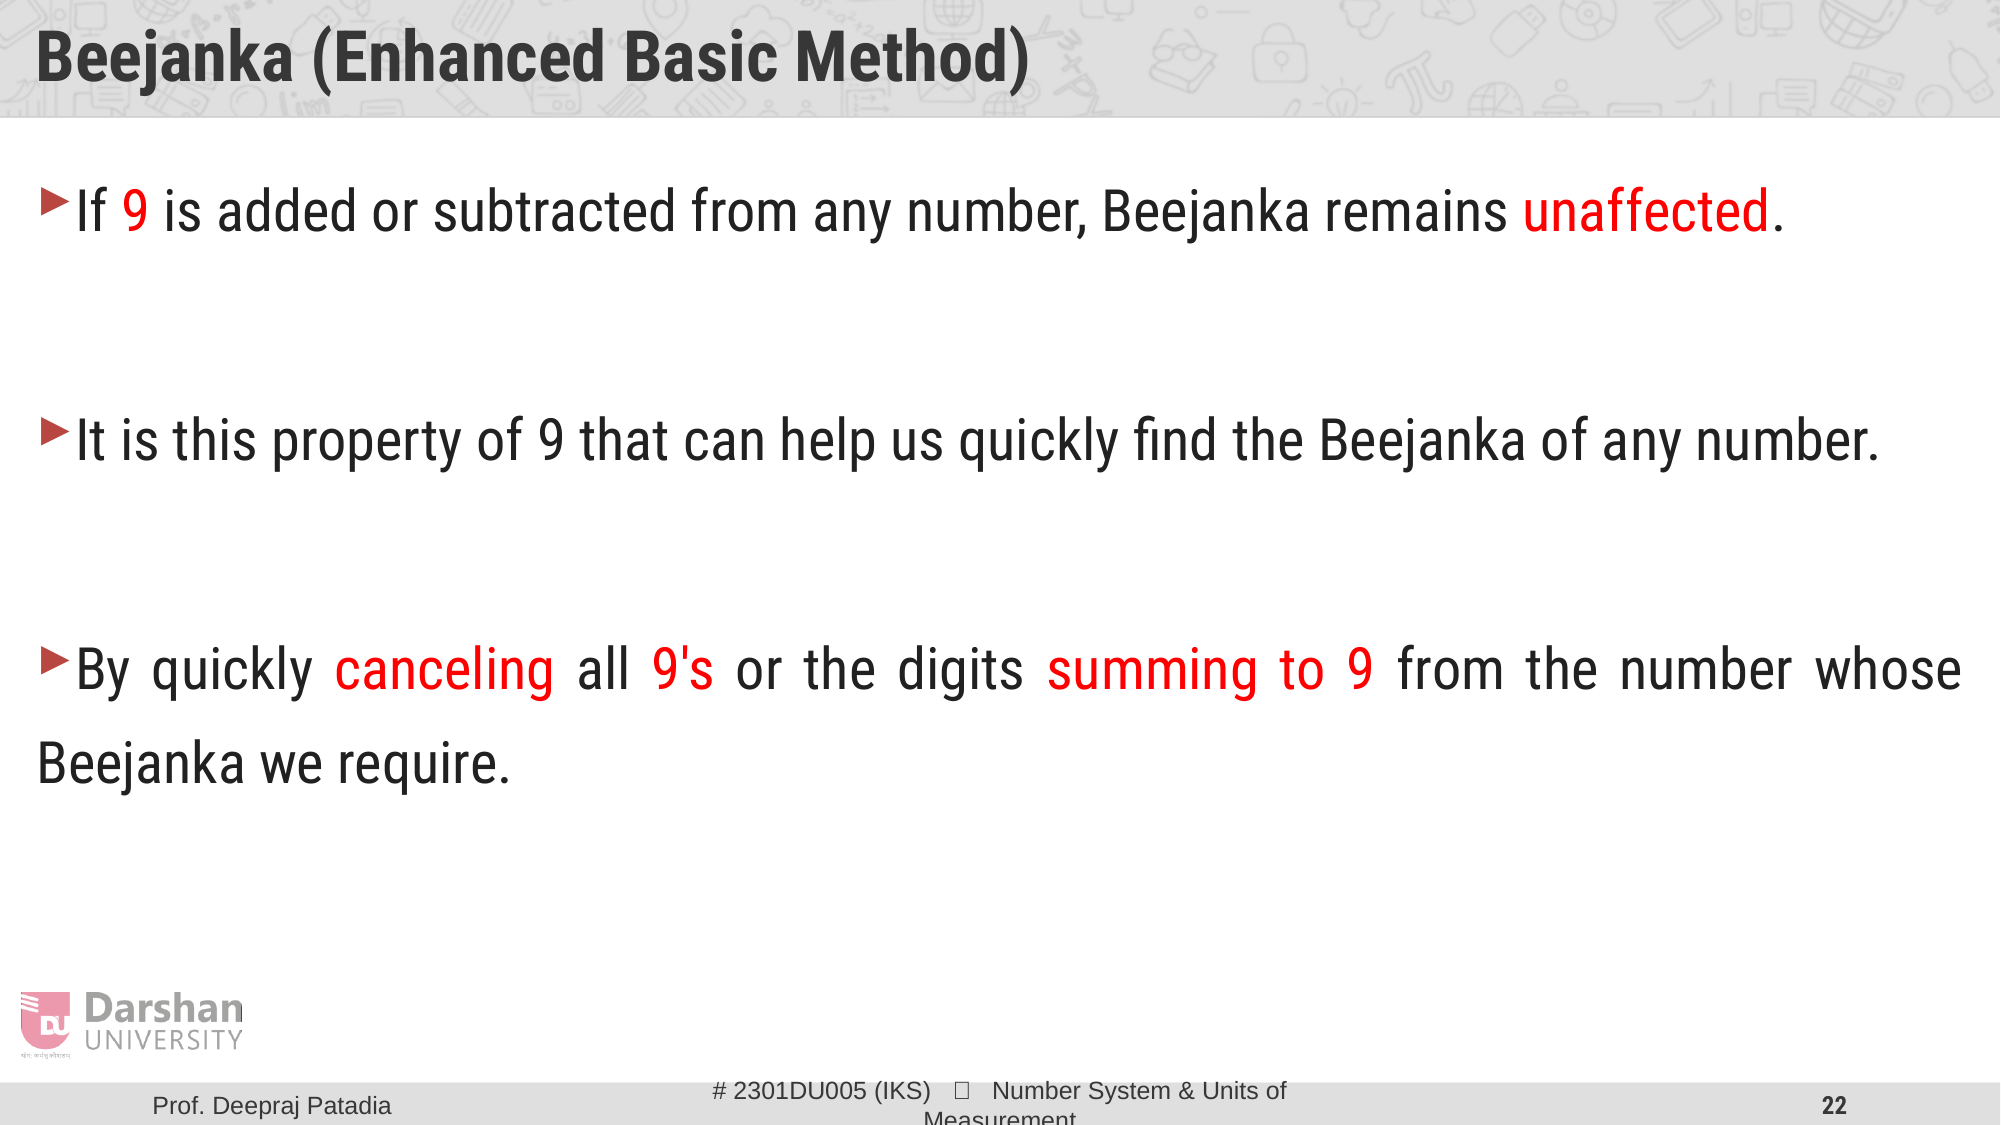

# Beejanka (Enhanced Basic Method)
If 9 is added or subtracted from any number, Beejanka remains unaffected.

It is this property of 9 that can help us quickly find the Beejanka of any number.

By quickly canceling all 9's or the digits summing to 9 from the number whose Beejanka we require.